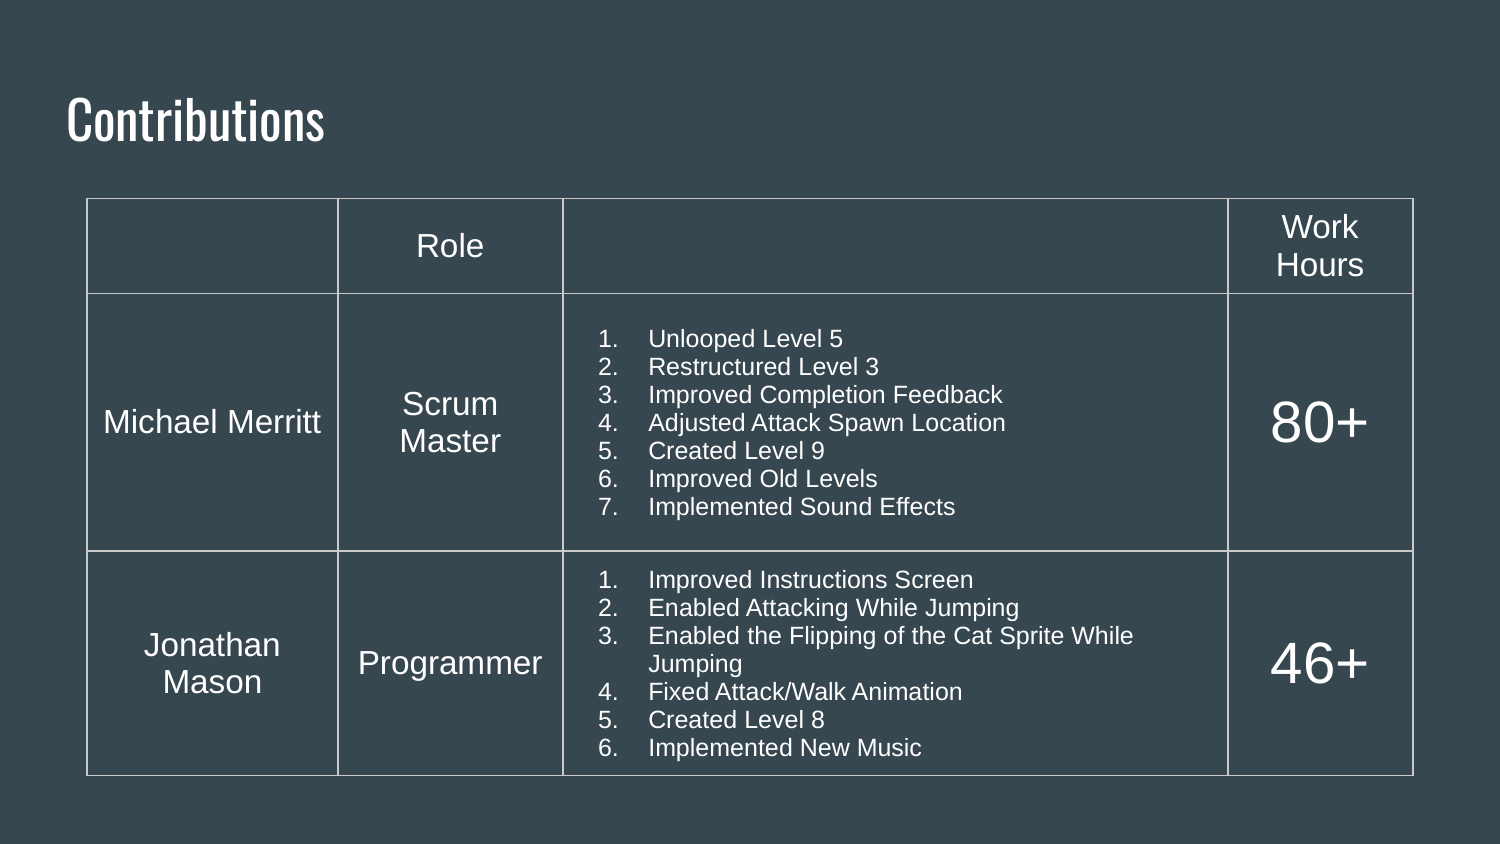

# Contributions
|  | Role |  | Work Hours |
| --- | --- | --- | --- |
| Michael Merritt | Scrum Master | Unlooped Level 5 Restructured Level 3 Improved Completion Feedback Adjusted Attack Spawn Location Created Level 9 Improved Old Levels Implemented Sound Effects | 80+ |
| Jonathan Mason | Programmer | Improved Instructions Screen Enabled Attacking While Jumping Enabled the Flipping of the Cat Sprite While Jumping Fixed Attack/Walk Animation Created Level 8 Implemented New Music | 46+ |